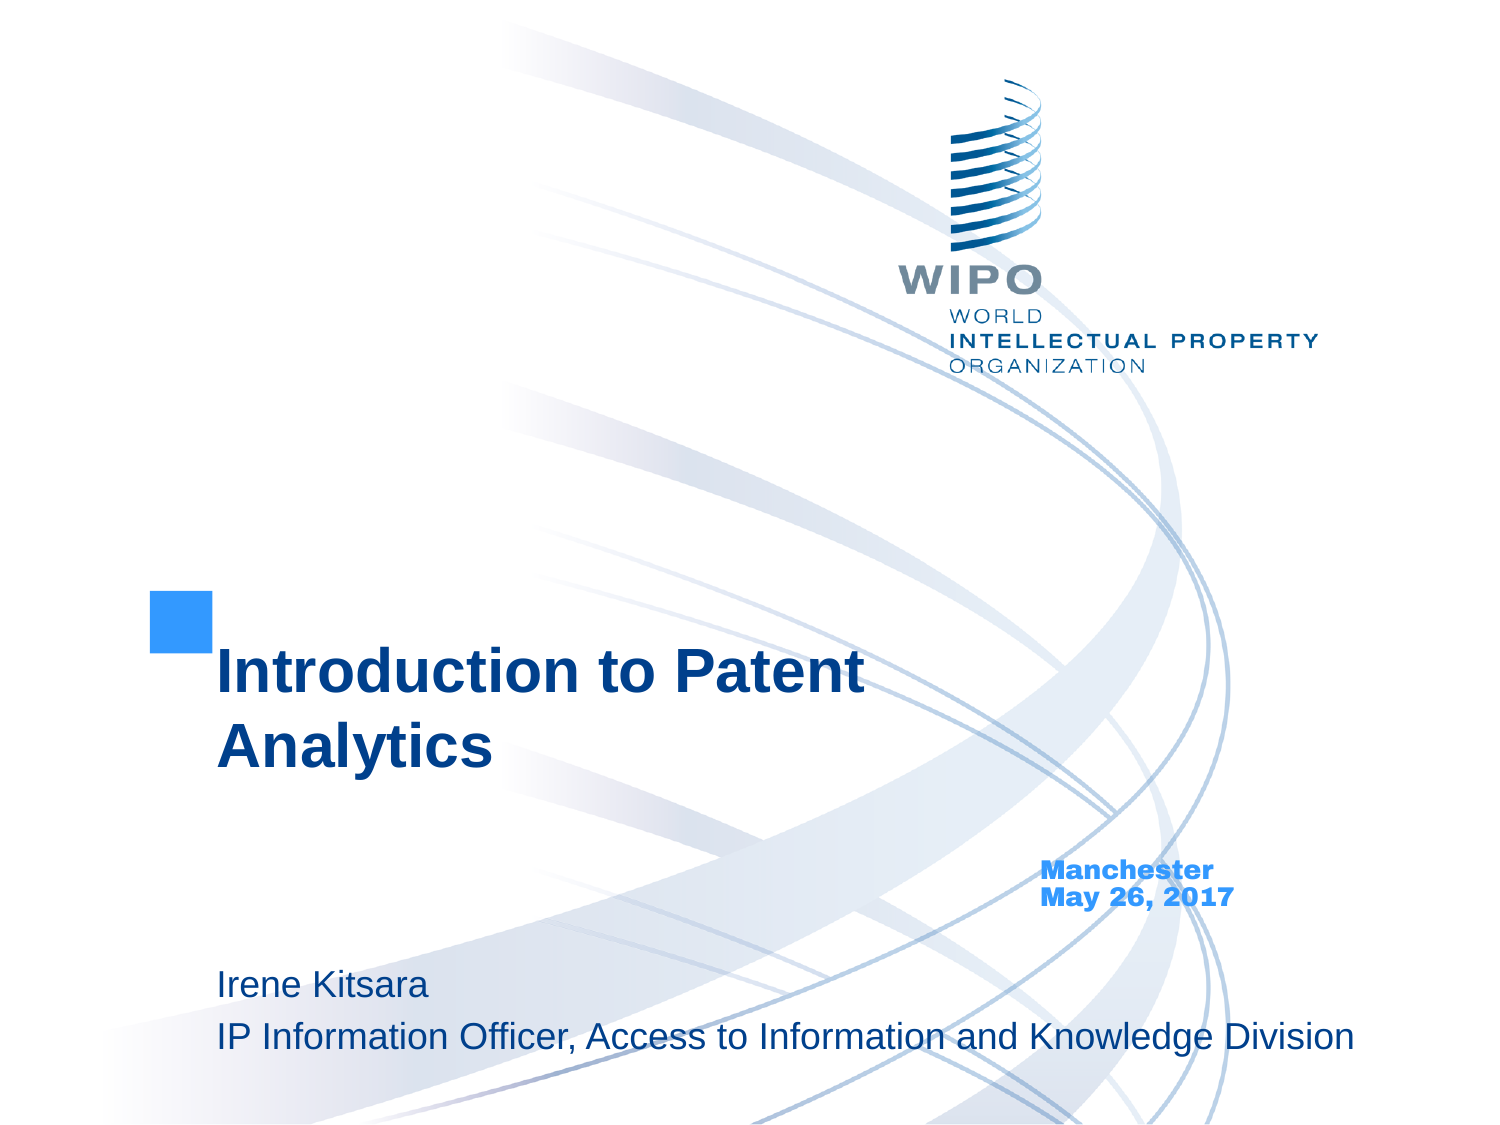

Introduction to Patent Analytics
Manchester
May 26, 2017
Irene Kitsara
IP Information Officer, Access to Information and Knowledge Division